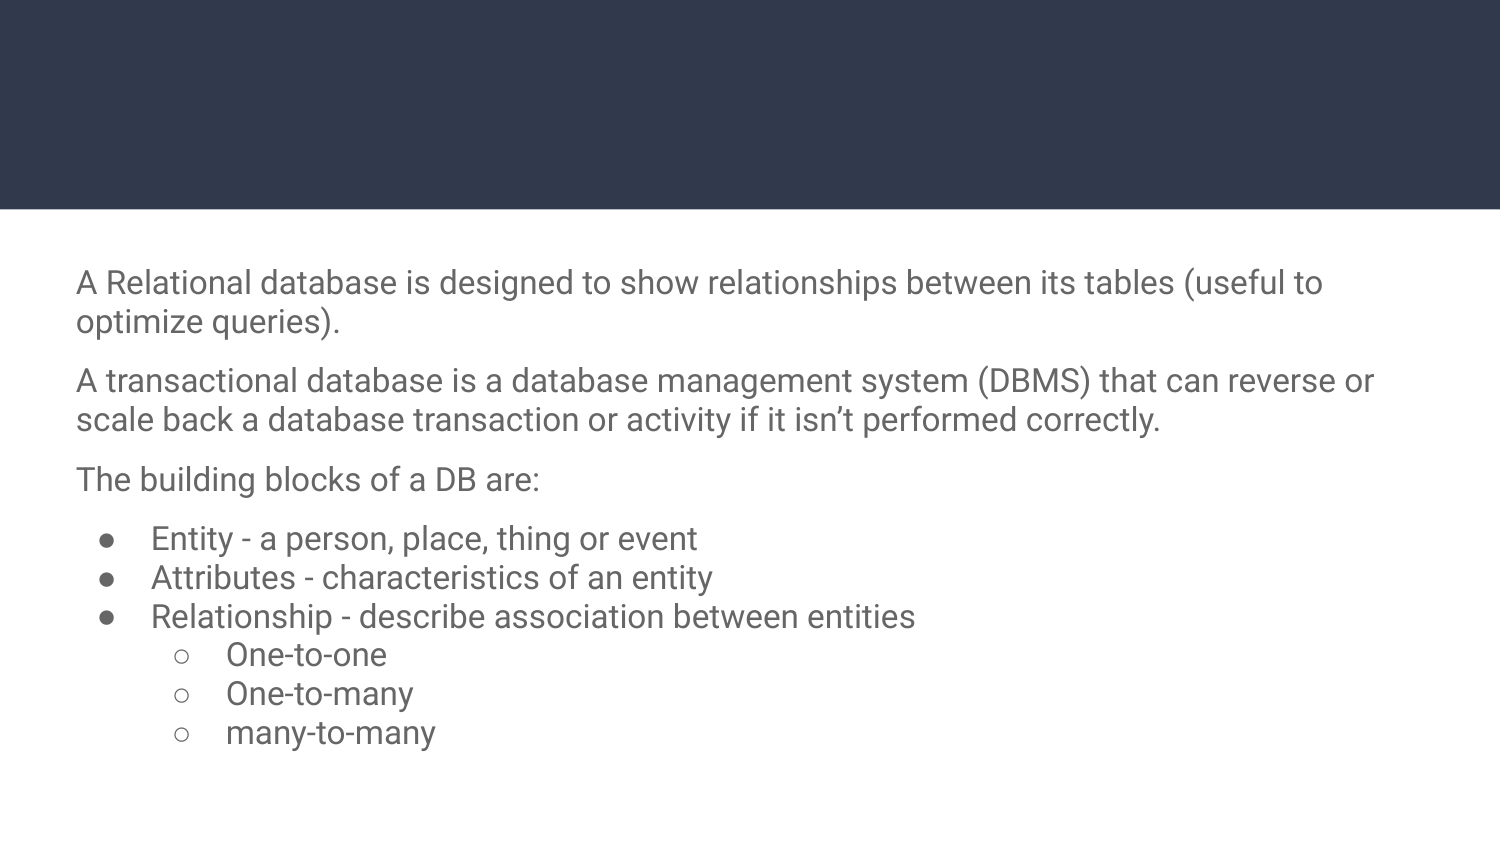

#
A Relational database is designed to show relationships between its tables (useful to optimize queries).
A transactional database is a database management system (DBMS) that can reverse or scale back a database transaction or activity if it isn’t performed correctly.
The building blocks of a DB are:
Entity - a person, place, thing or event
Attributes - characteristics of an entity
Relationship - describe association between entities
One-to-one
One-to-many
many-to-many